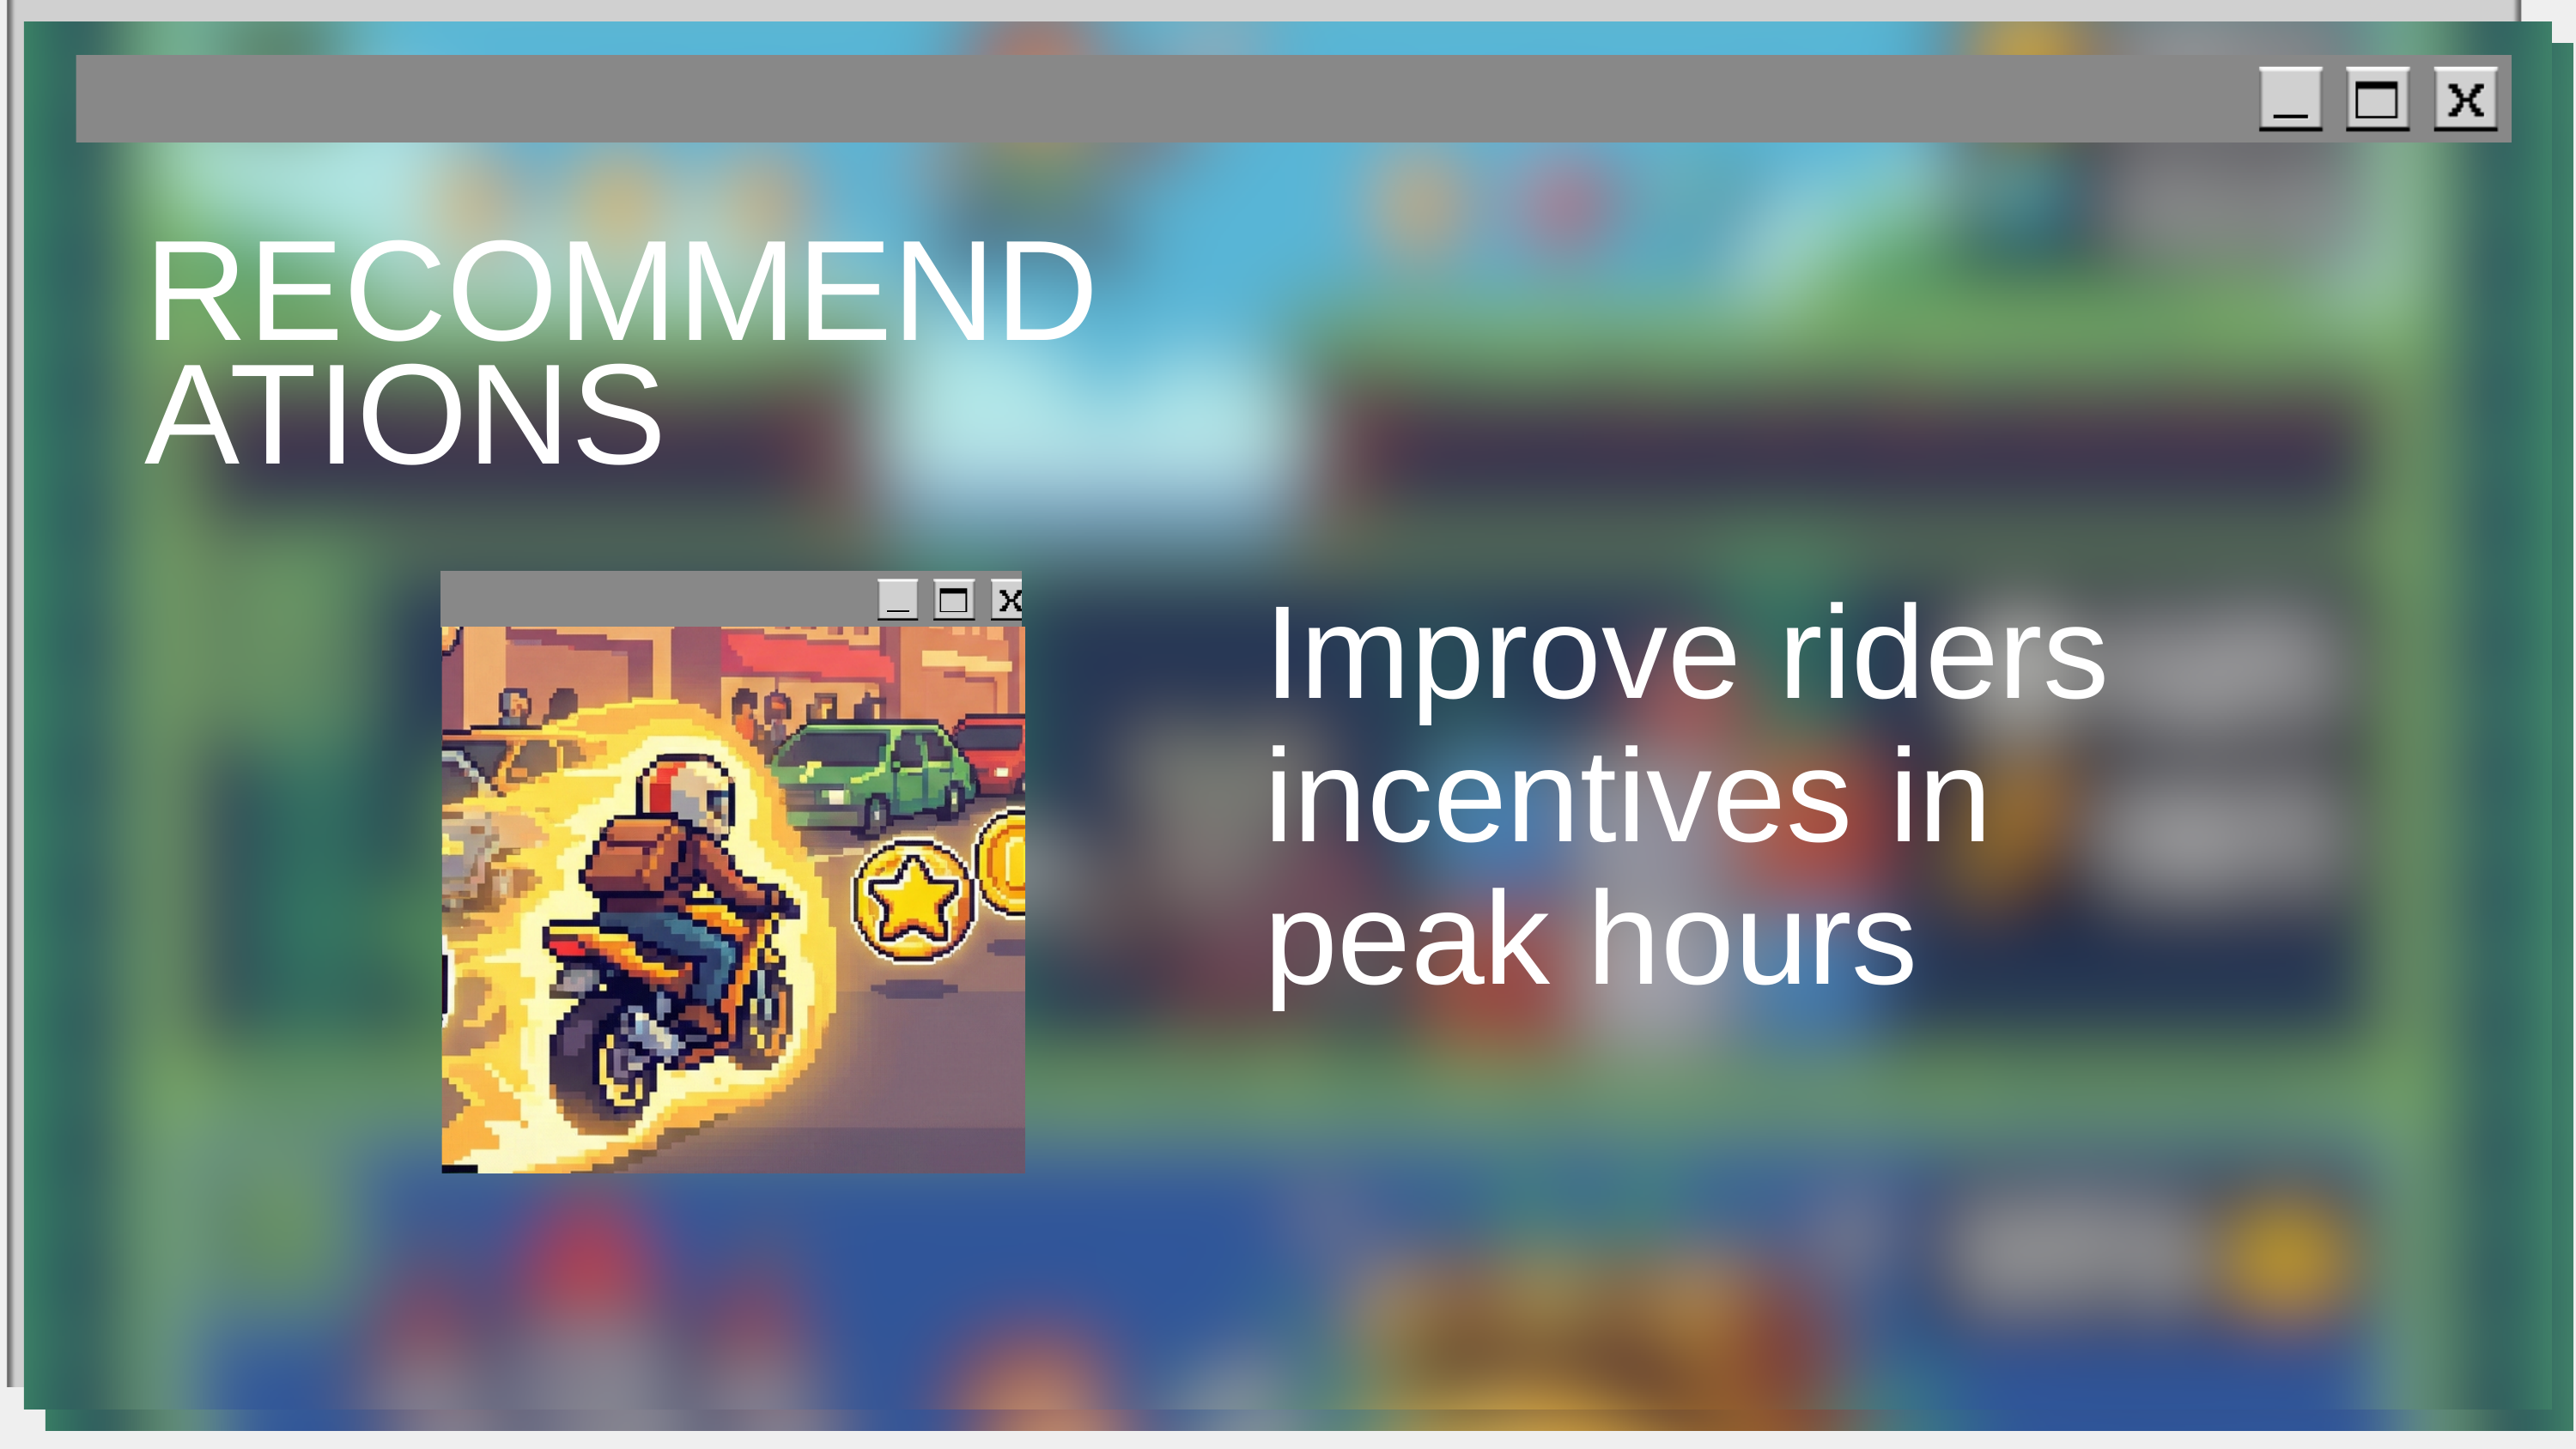

RECOMMENDATIONS

Improve riders incentives in peak hours